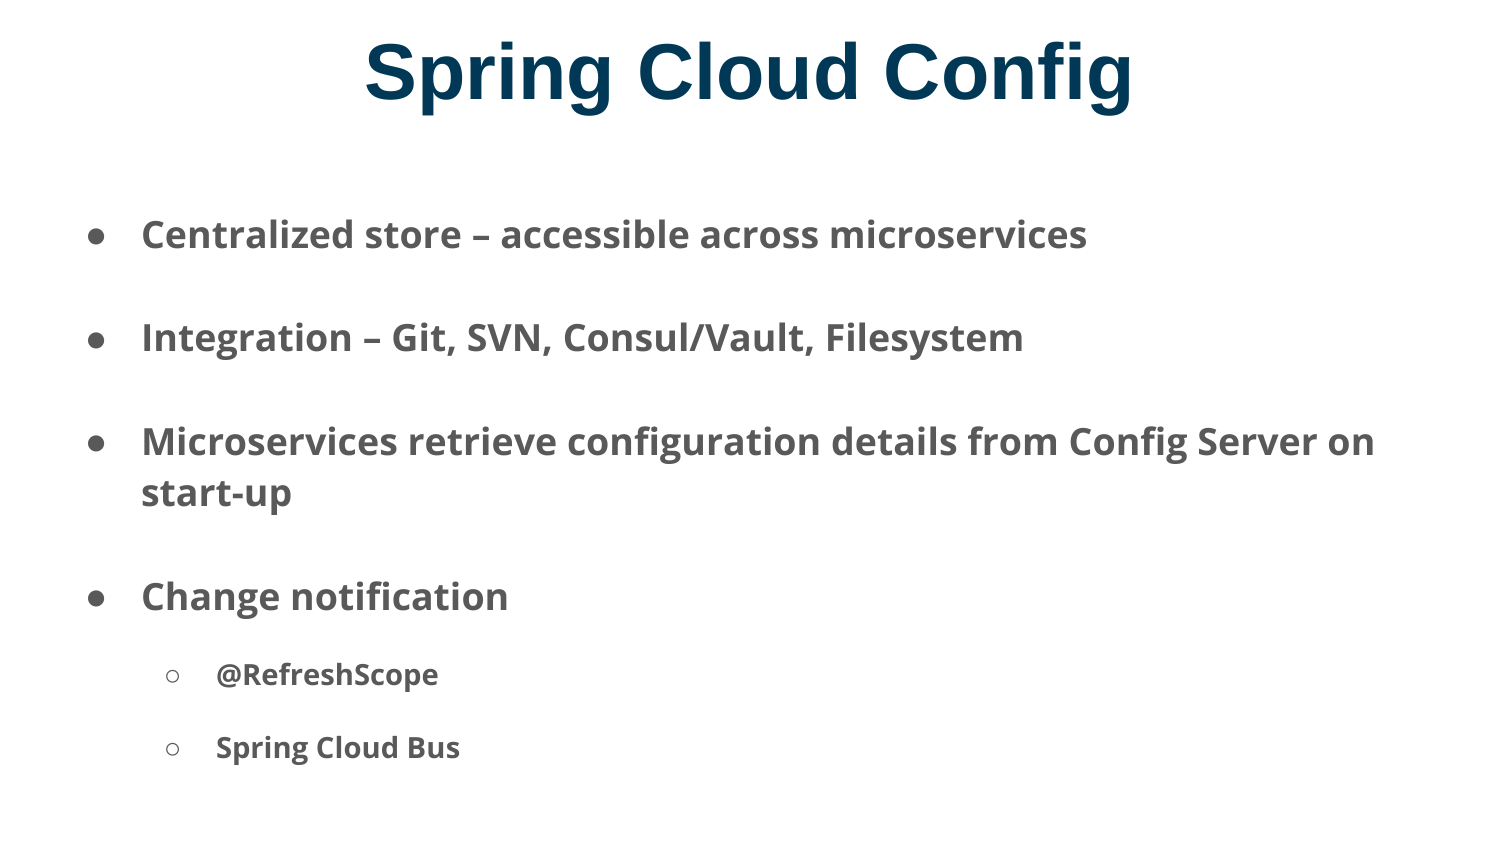

# Spring Cloud Config
18
Centralized store – accessible across microservices

Integration – Git, SVN, Consul/Vault, Filesystem

Microservices retrieve configuration details from Config Server on start-up

Change notification
@RefreshScope
Spring Cloud Bus